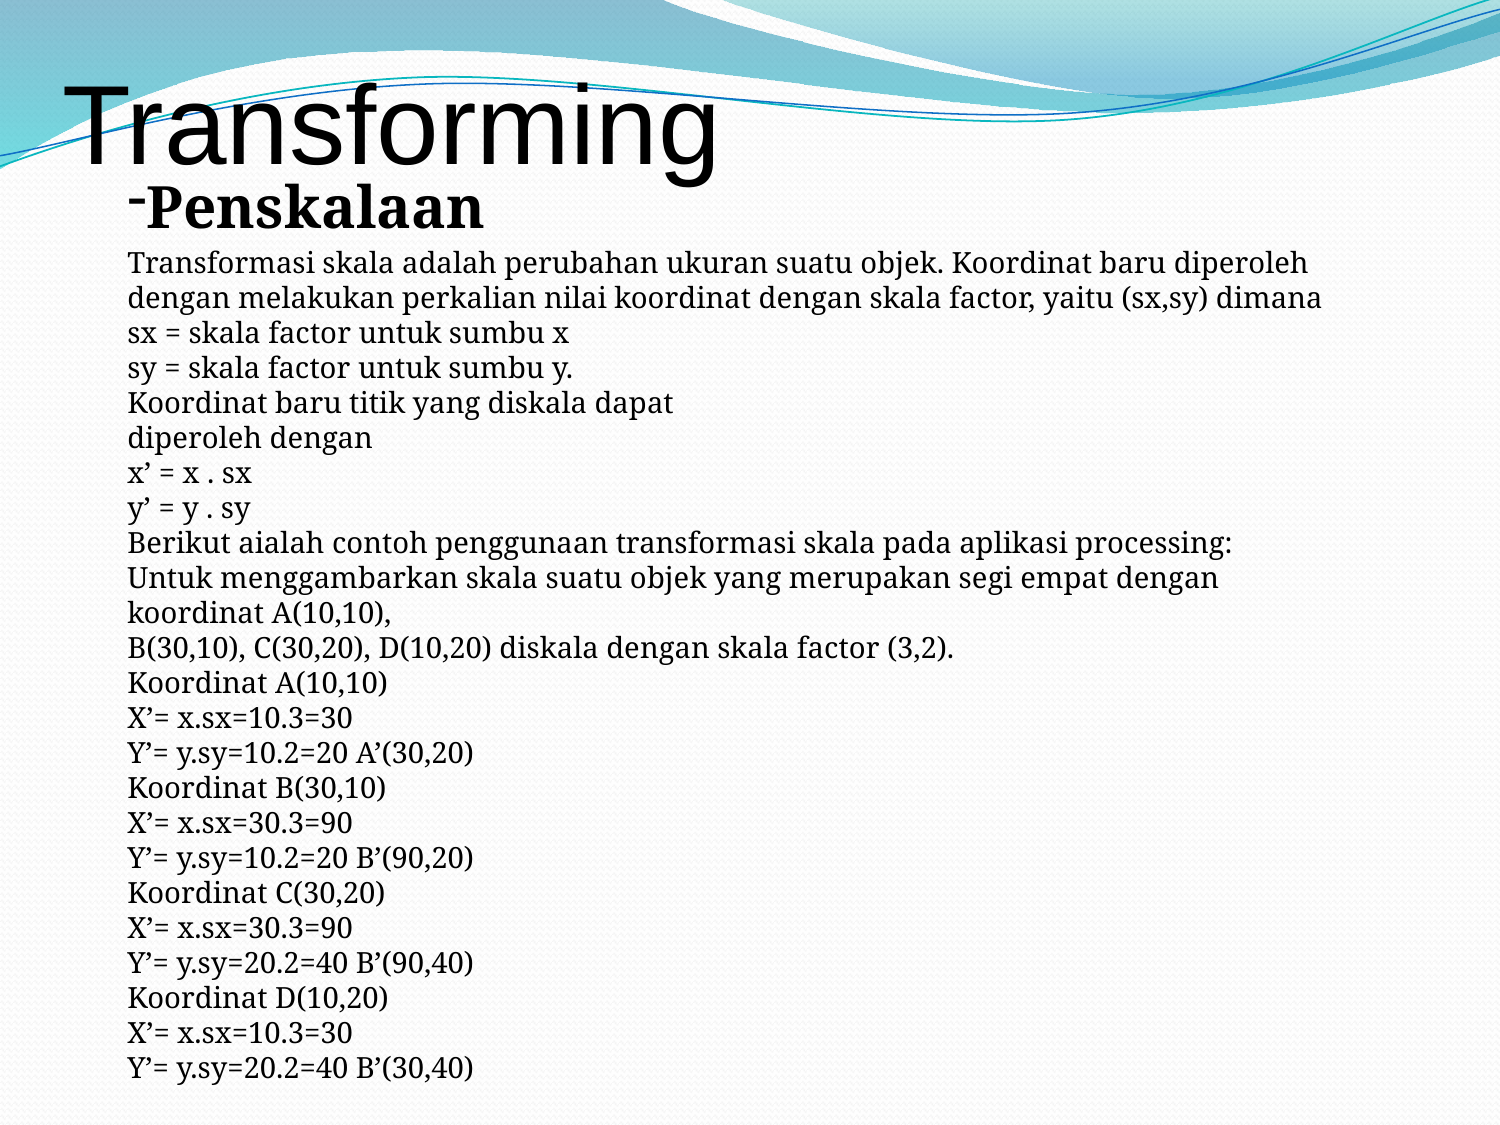

# Transforming
Penskalaan
Transformasi skala adalah perubahan ukuran suatu objek. Koordinat baru diperoleh dengan melakukan perkalian nilai koordinat dengan skala factor, yaitu (sx,sy) dimana
sx = skala factor untuk sumbu x
sy = skala factor untuk sumbu y.
Koordinat baru titik yang diskala dapat
diperoleh dengan
x’ = x . sx
y’ = y . sy
Berikut aialah contoh penggunaan transformasi skala pada aplikasi processing:
Untuk menggambarkan skala suatu objek yang merupakan segi empat dengan koordinat A(10,10),
B(30,10), C(30,20), D(10,20) diskala dengan skala factor (3,2).
Koordinat A(10,10)
X’= x.sx=10.3=30
Y’= y.sy=10.2=20 A’(30,20)
Koordinat B(30,10)
X’= x.sx=30.3=90
Y’= y.sy=10.2=20 B’(90,20)
Koordinat C(30,20)
X’= x.sx=30.3=90
Y’= y.sy=20.2=40 B’(90,40)
Koordinat D(10,20)
X’= x.sx=10.3=30
Y’= y.sy=20.2=40 B’(30,40)